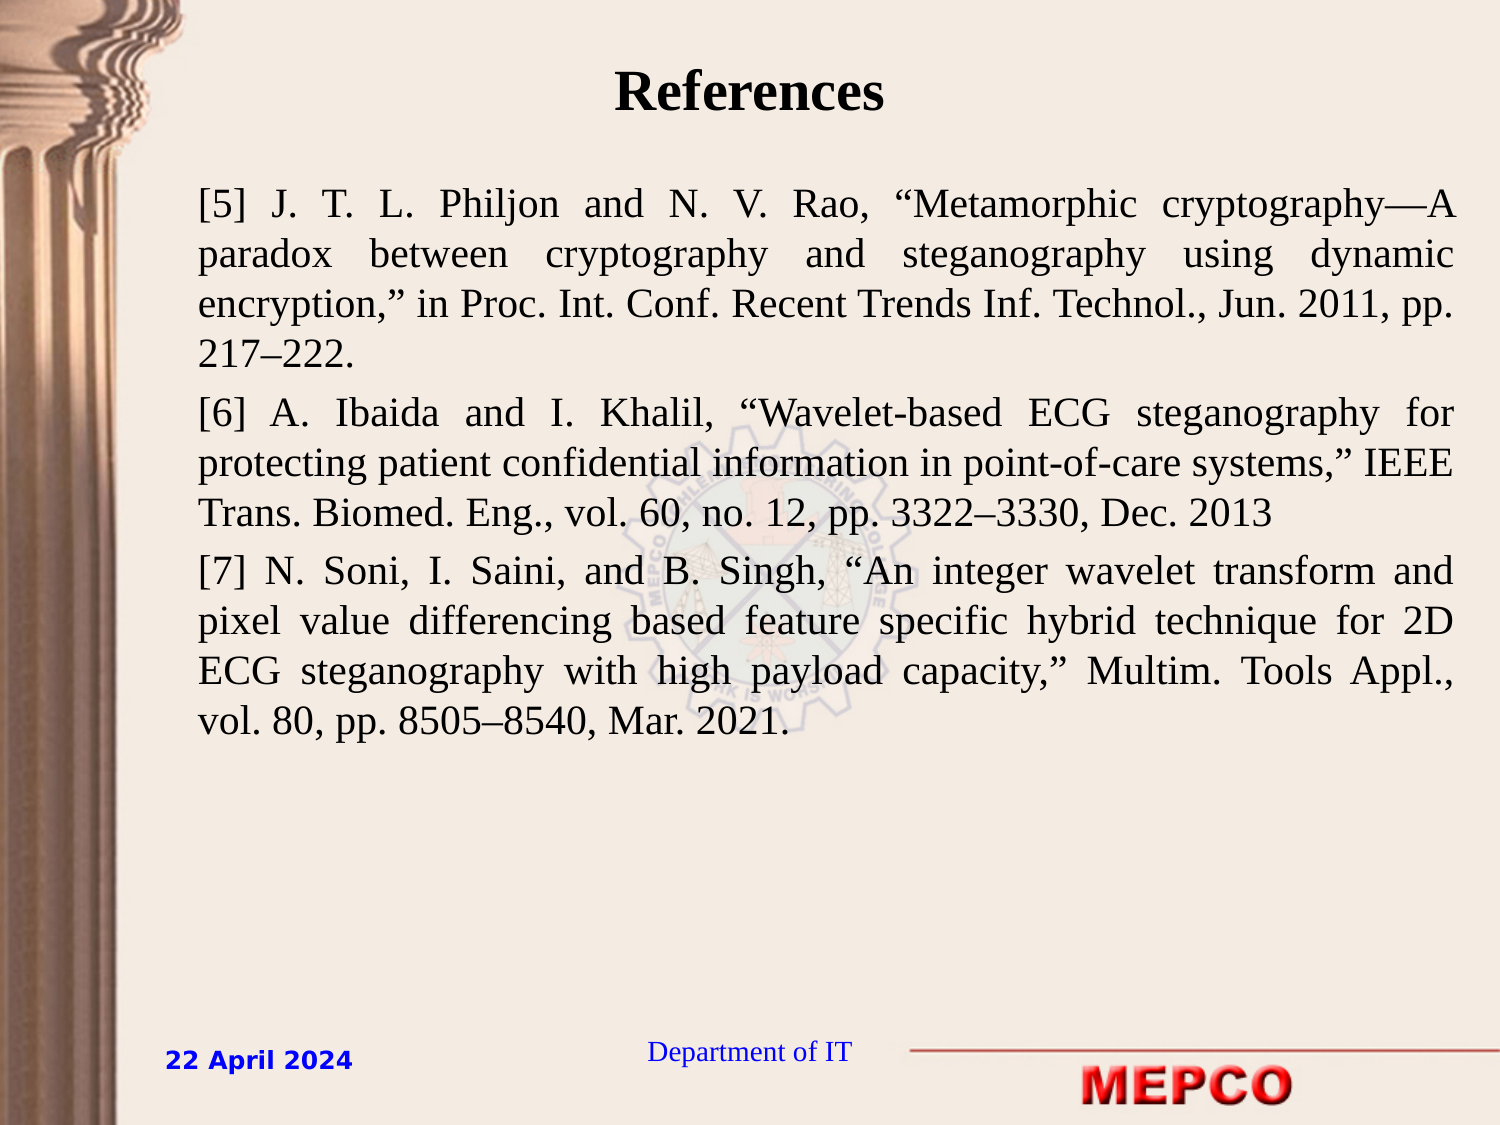

# References
[5] J. T. L. Philjon and N. V. Rao, “Metamorphic cryptography—A paradox between cryptography and steganography using dynamic encryption,” in Proc. Int. Conf. Recent Trends Inf. Technol., Jun. 2011, pp. 217–222.
[6] A. Ibaida and I. Khalil, “Wavelet-based ECG steganography for protecting patient confidential information in point-of-care systems,” IEEE Trans. Biomed. Eng., vol. 60, no. 12, pp. 3322–3330, Dec. 2013
[7] N. Soni, I. Saini, and B. Singh, “An integer wavelet transform and pixel value differencing based feature specific hybrid technique for 2D ECG steganography with high payload capacity,” Multim. Tools Appl., vol. 80, pp. 8505–8540, Mar. 2021.

Department of IT